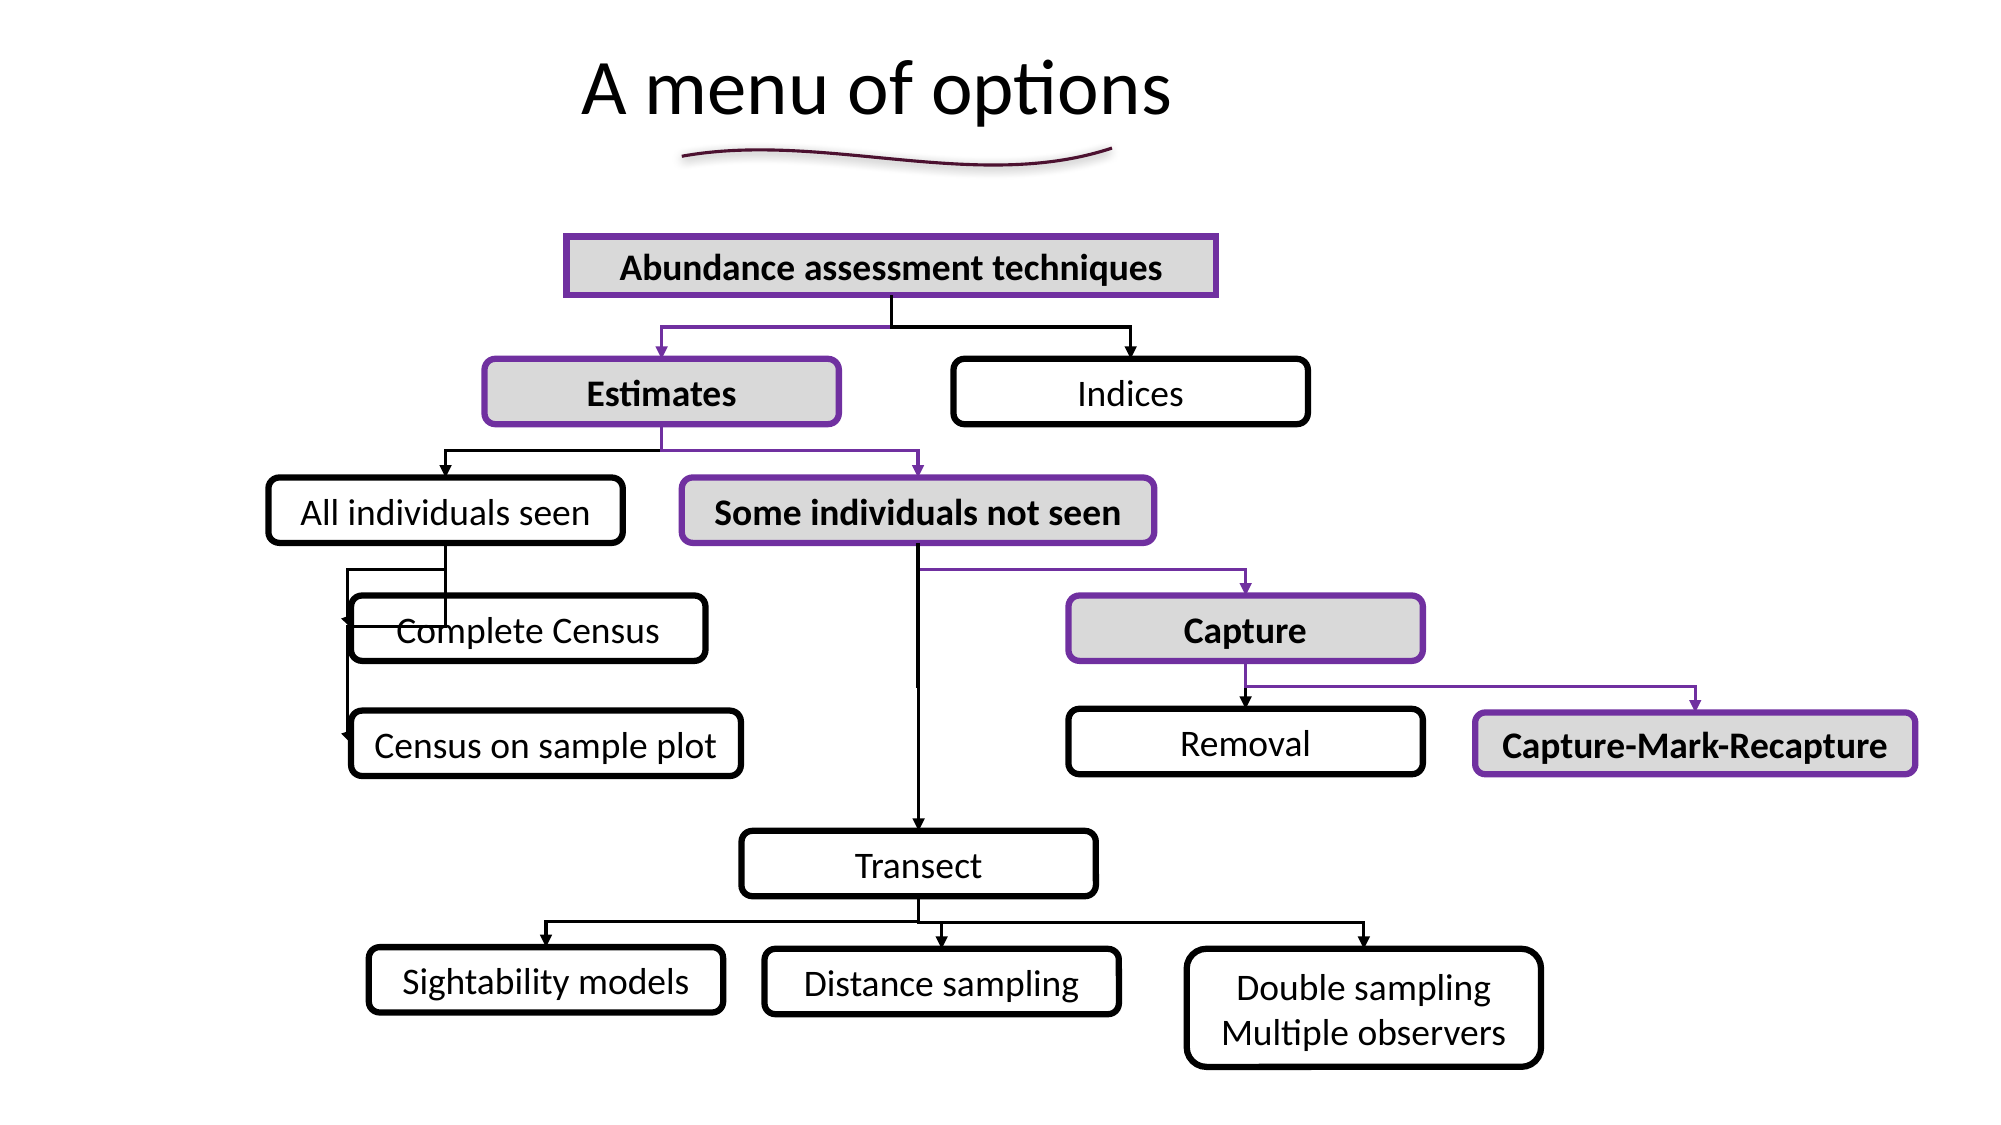

# A menu of options

Abundance assessment techniques
Estimates
Indices
All individuals seen
Some individuals not seen
Complete Census
Capture
Removal
Census on sample plot
Capture-Mark-Recapture
Transect
Sightability models
Distance sampling
Double sampling
Multiple observers